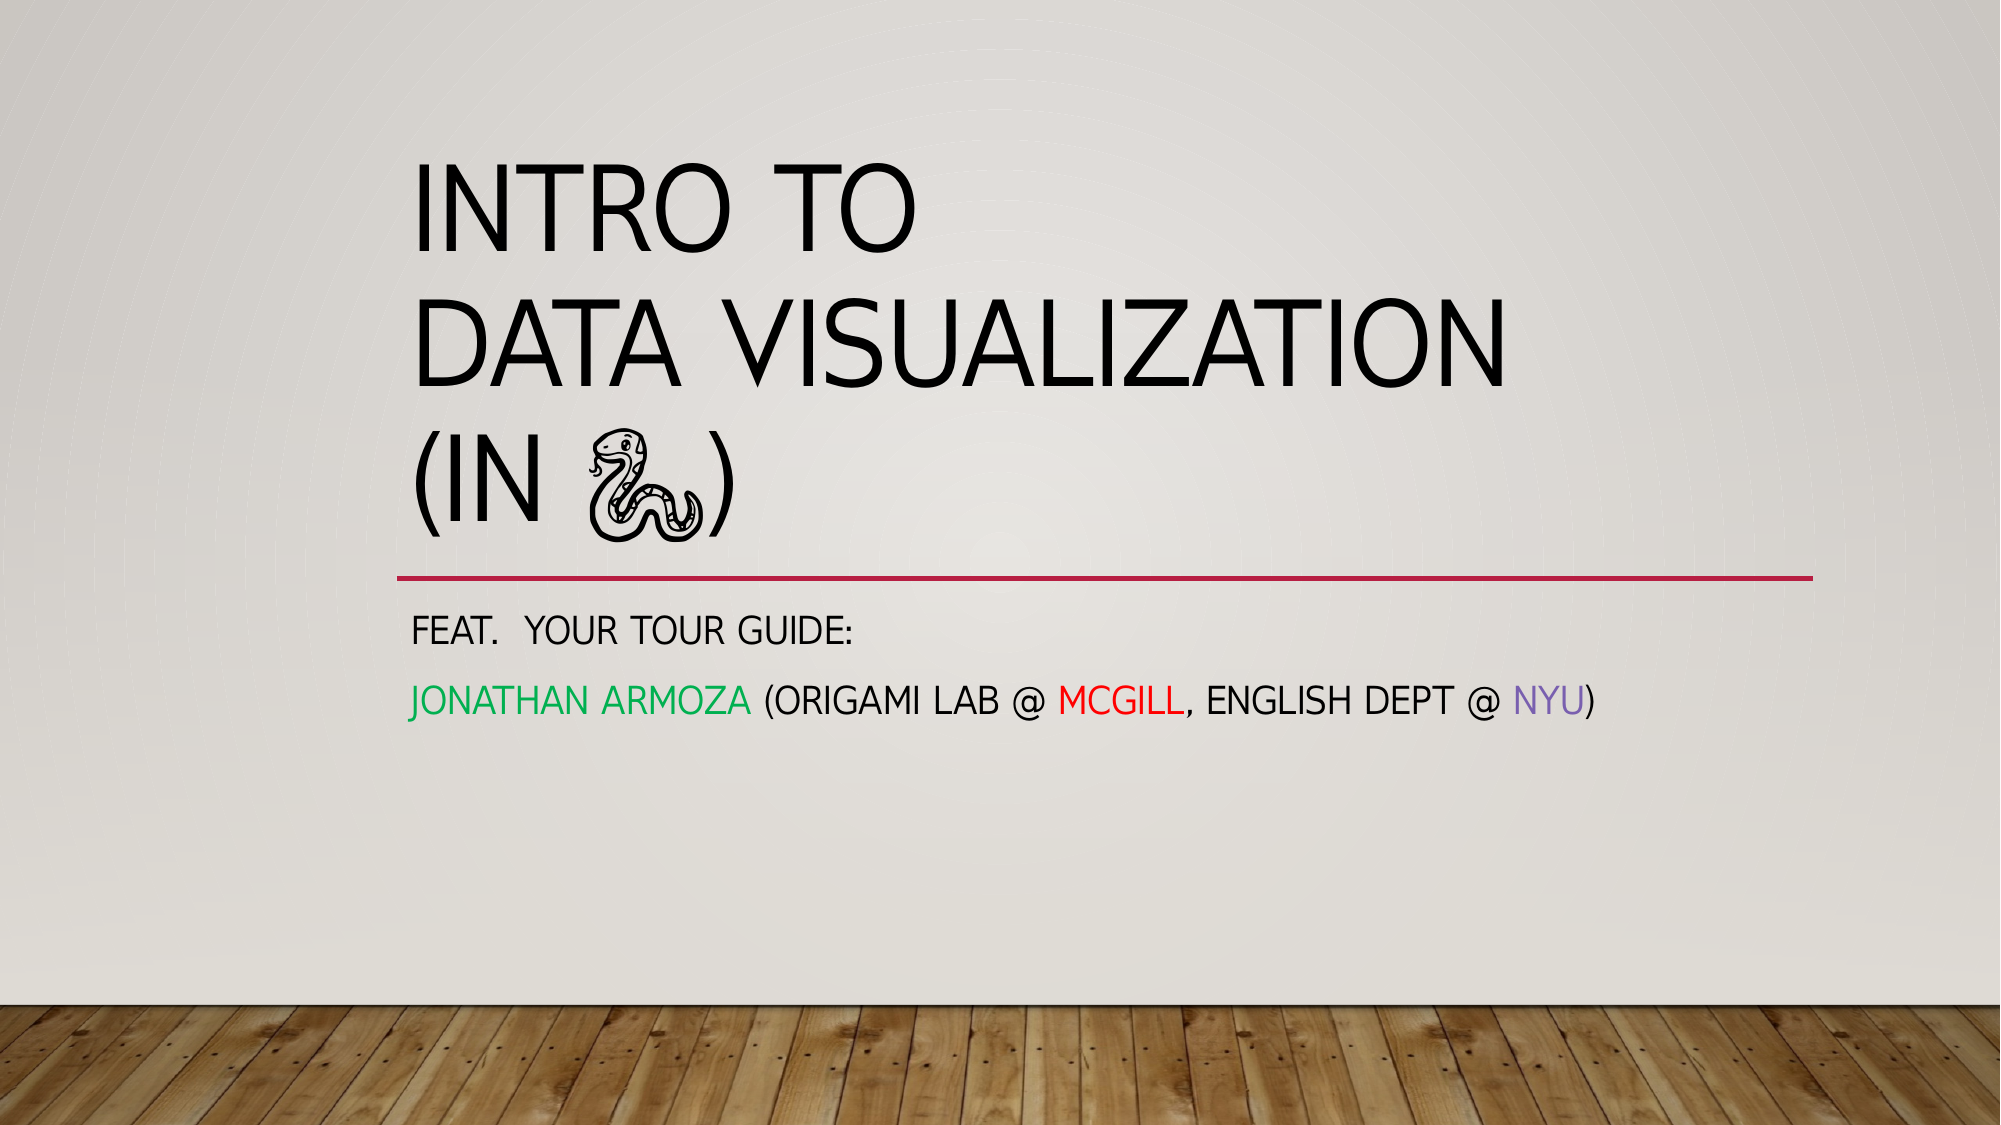

# Intro to Data Visualization (in 🐍)
Feat.  Your Tour GUIDE:
Jonathan Armoza (Origami LAB @ MCGill, English dept @ NYU)